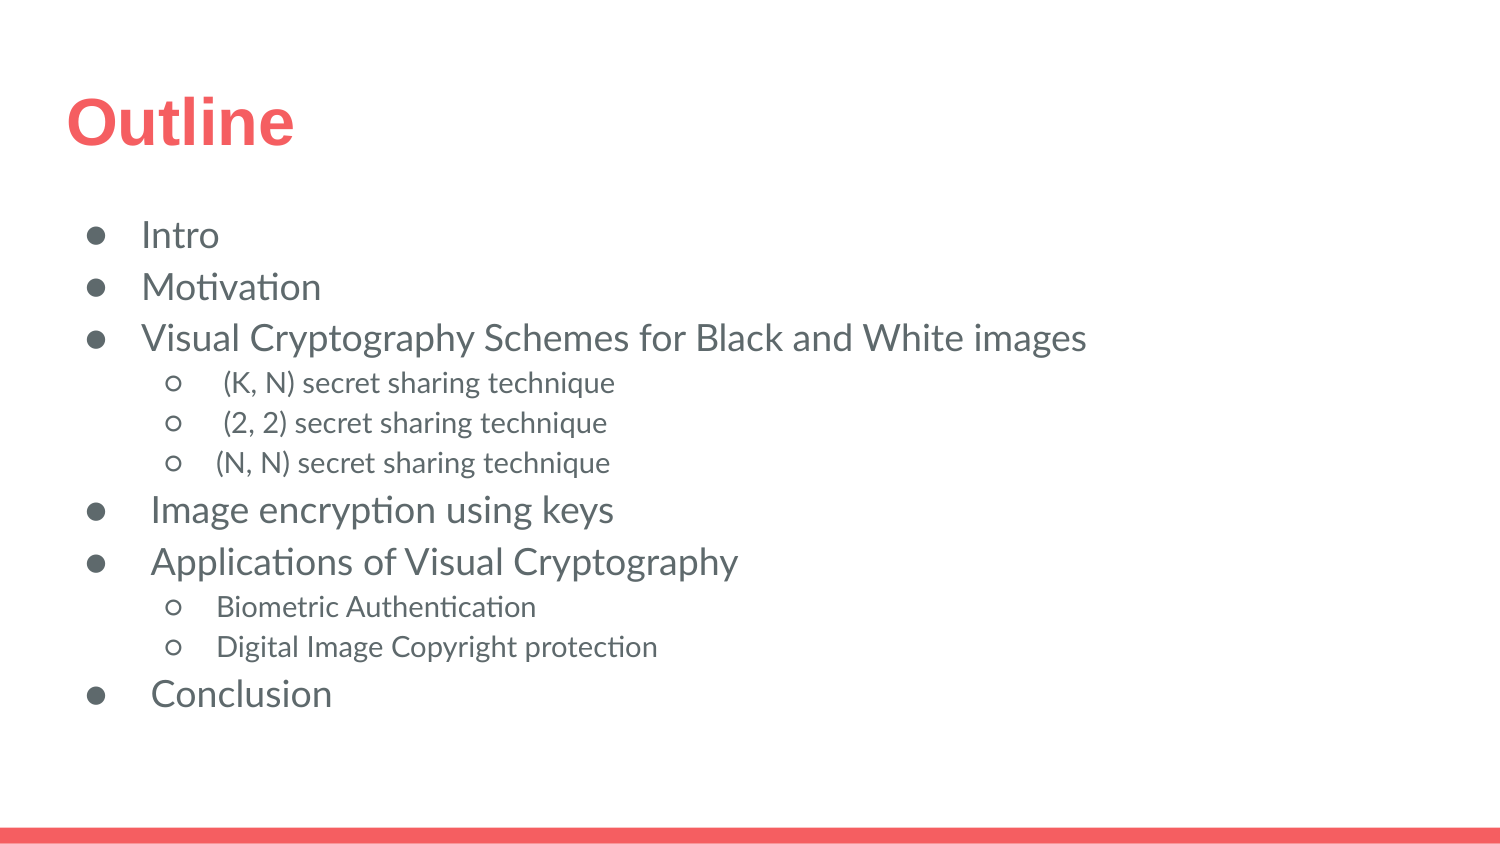

# Outline
Intro
Motivation
Visual Cryptography Schemes for Black and White images
 (K, N) secret sharing technique
 (2, 2) secret sharing technique
(N, N) secret sharing technique
 Image encryption using keys
 Applications of Visual Cryptography
Biometric Authentication
Digital Image Copyright protection
 Conclusion